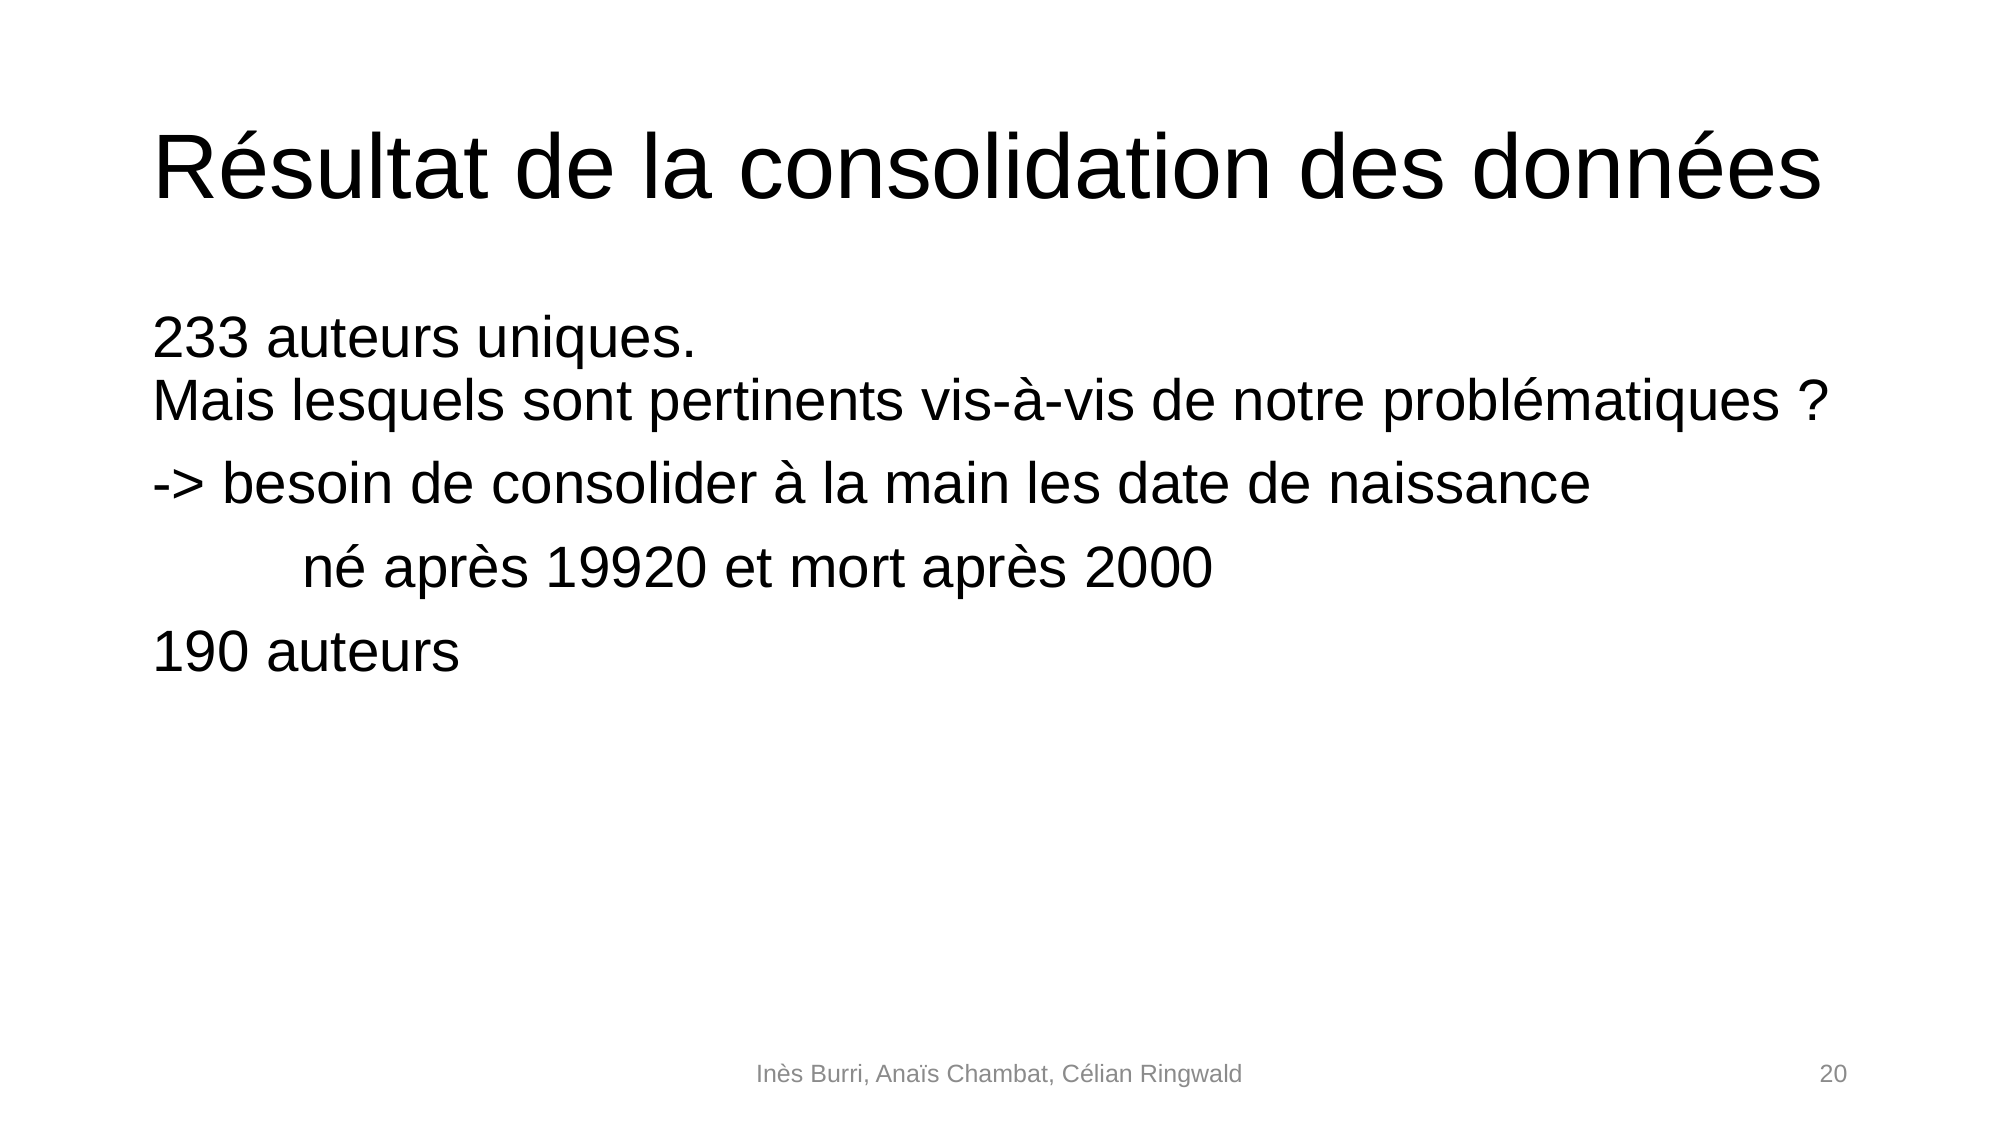

# Résultat de la consolidation des données
233 auteurs uniques.
Mais lesquels sont pertinents vis-à-vis de notre problématiques ?
-> besoin de consolider à la main les date de naissance
	né après 19920 et mort après 2000
190 auteurs

Inès Burri, Anaïs Chambat, Célian Ringwald
20